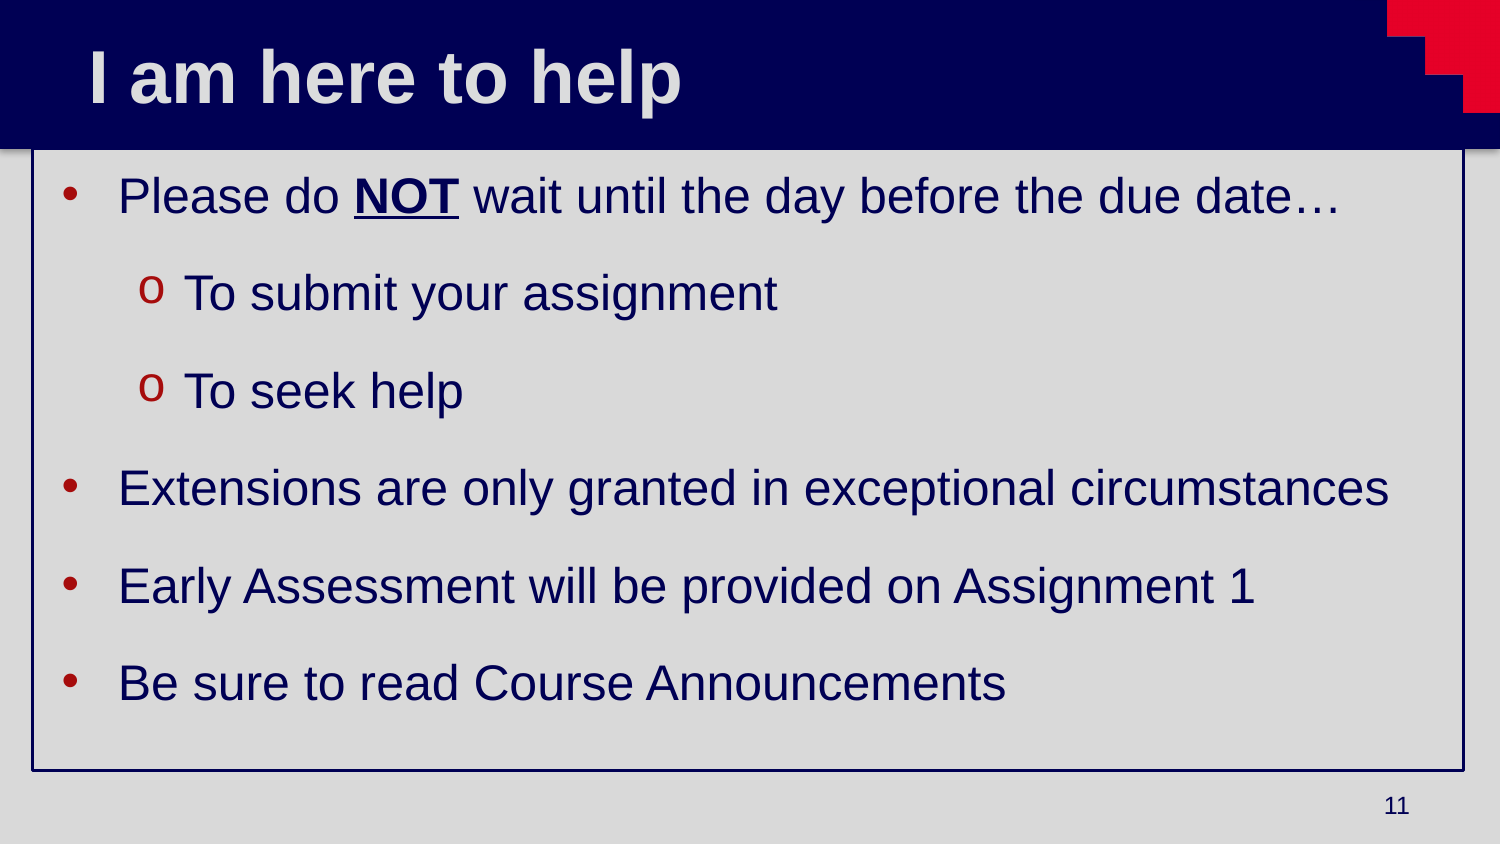

# I am here to help
Please do NOT wait until the day before the due date…
To submit your assignment
To seek help
Extensions are only granted in exceptional circumstances
Early Assessment will be provided on Assignment 1
Be sure to read Course Announcements

11